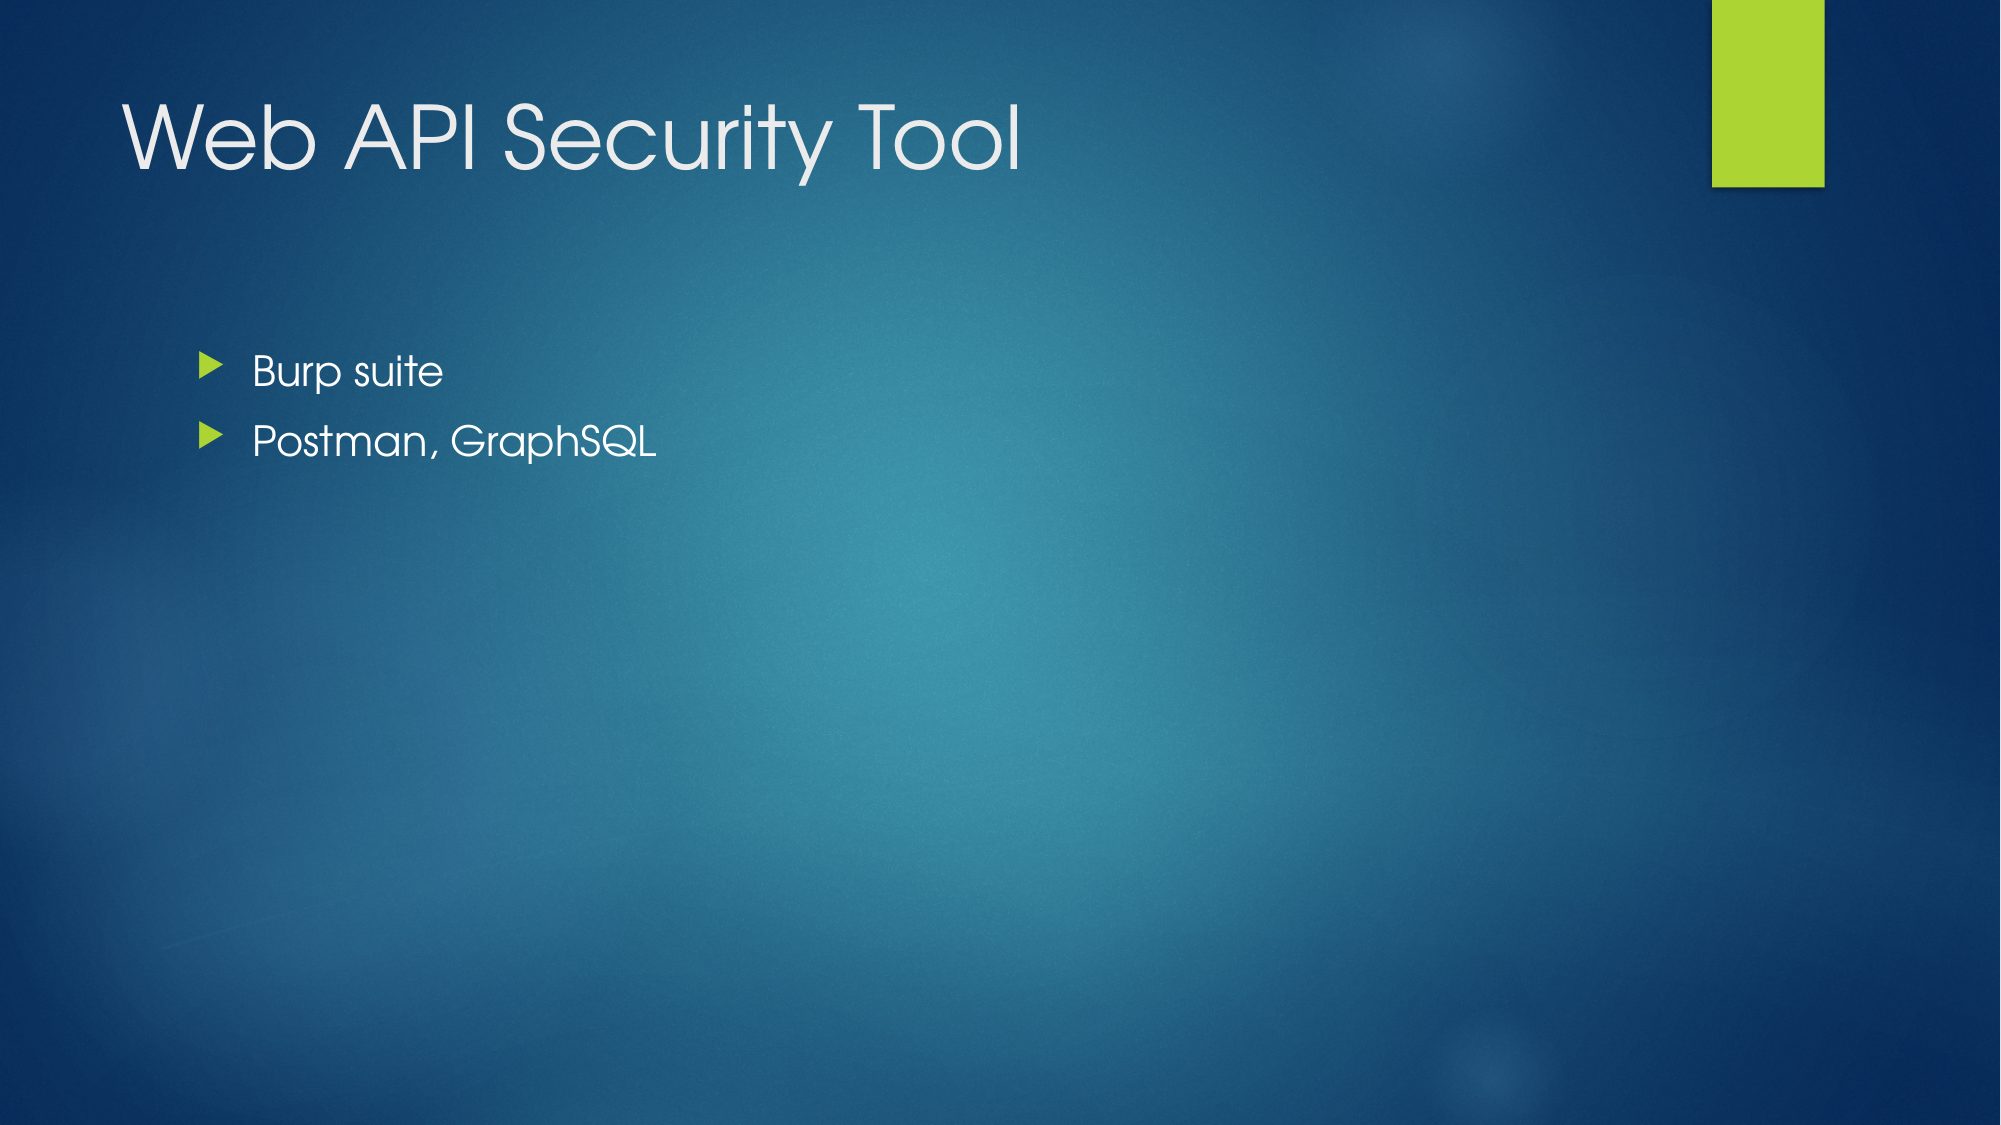

# Web API Security Tool
Burp suite
Postman, GraphSQL